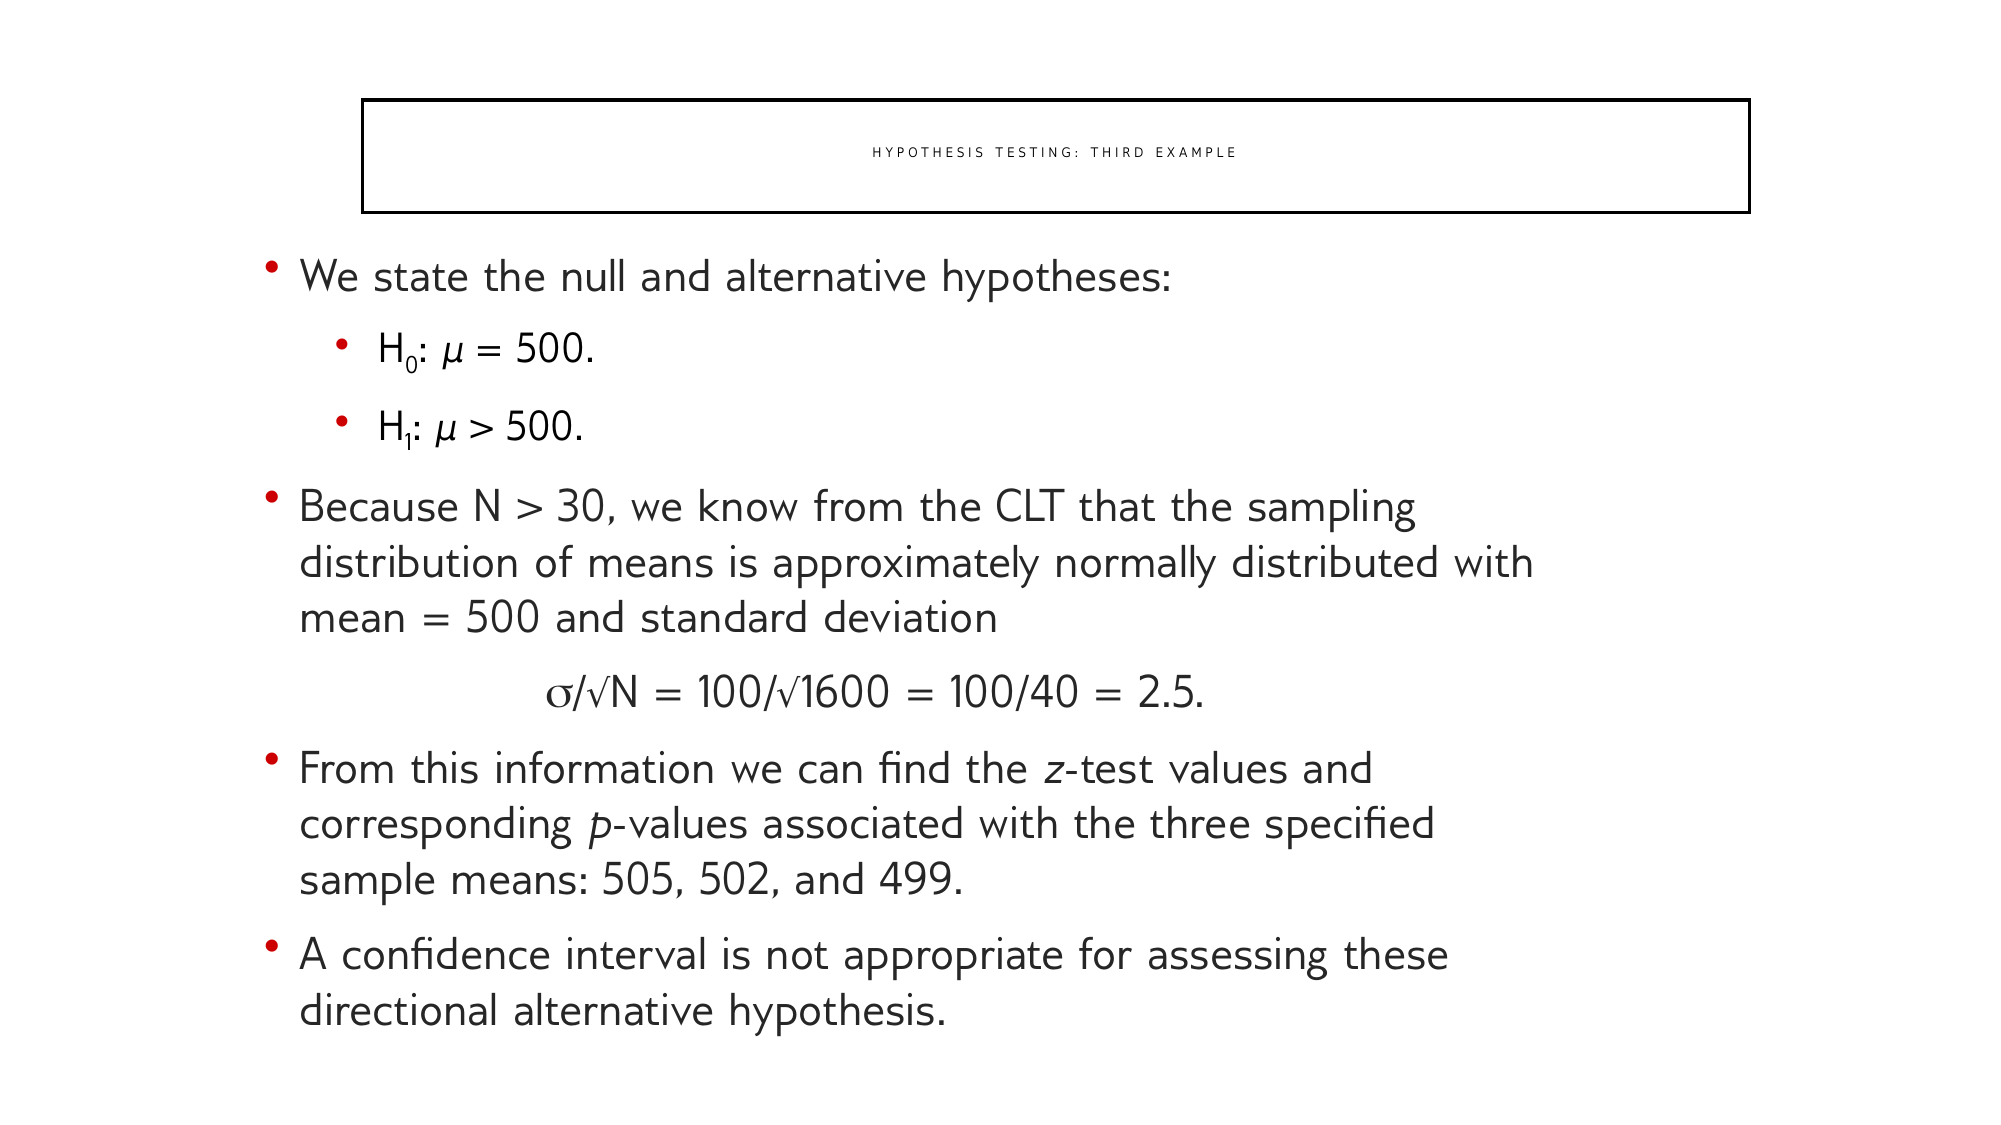

Hypothesis Testing: Third Example
We state the null and alternative hypotheses:
H0: µ = 500.
H1: µ > 500.
Because N > 30, we know from the CLT that the sampling distribution of means is approximately normally distributed with mean = 500 and standard deviation
                    σ/√N = 100/√1600 = 100/40 = 2.5.
From this information we can find the z-test values and corresponding p-values associated with the three specified sample means: 505, 502, and 499.
A confidence interval is not appropriate for assessing these directional alternative hypothesis.

290